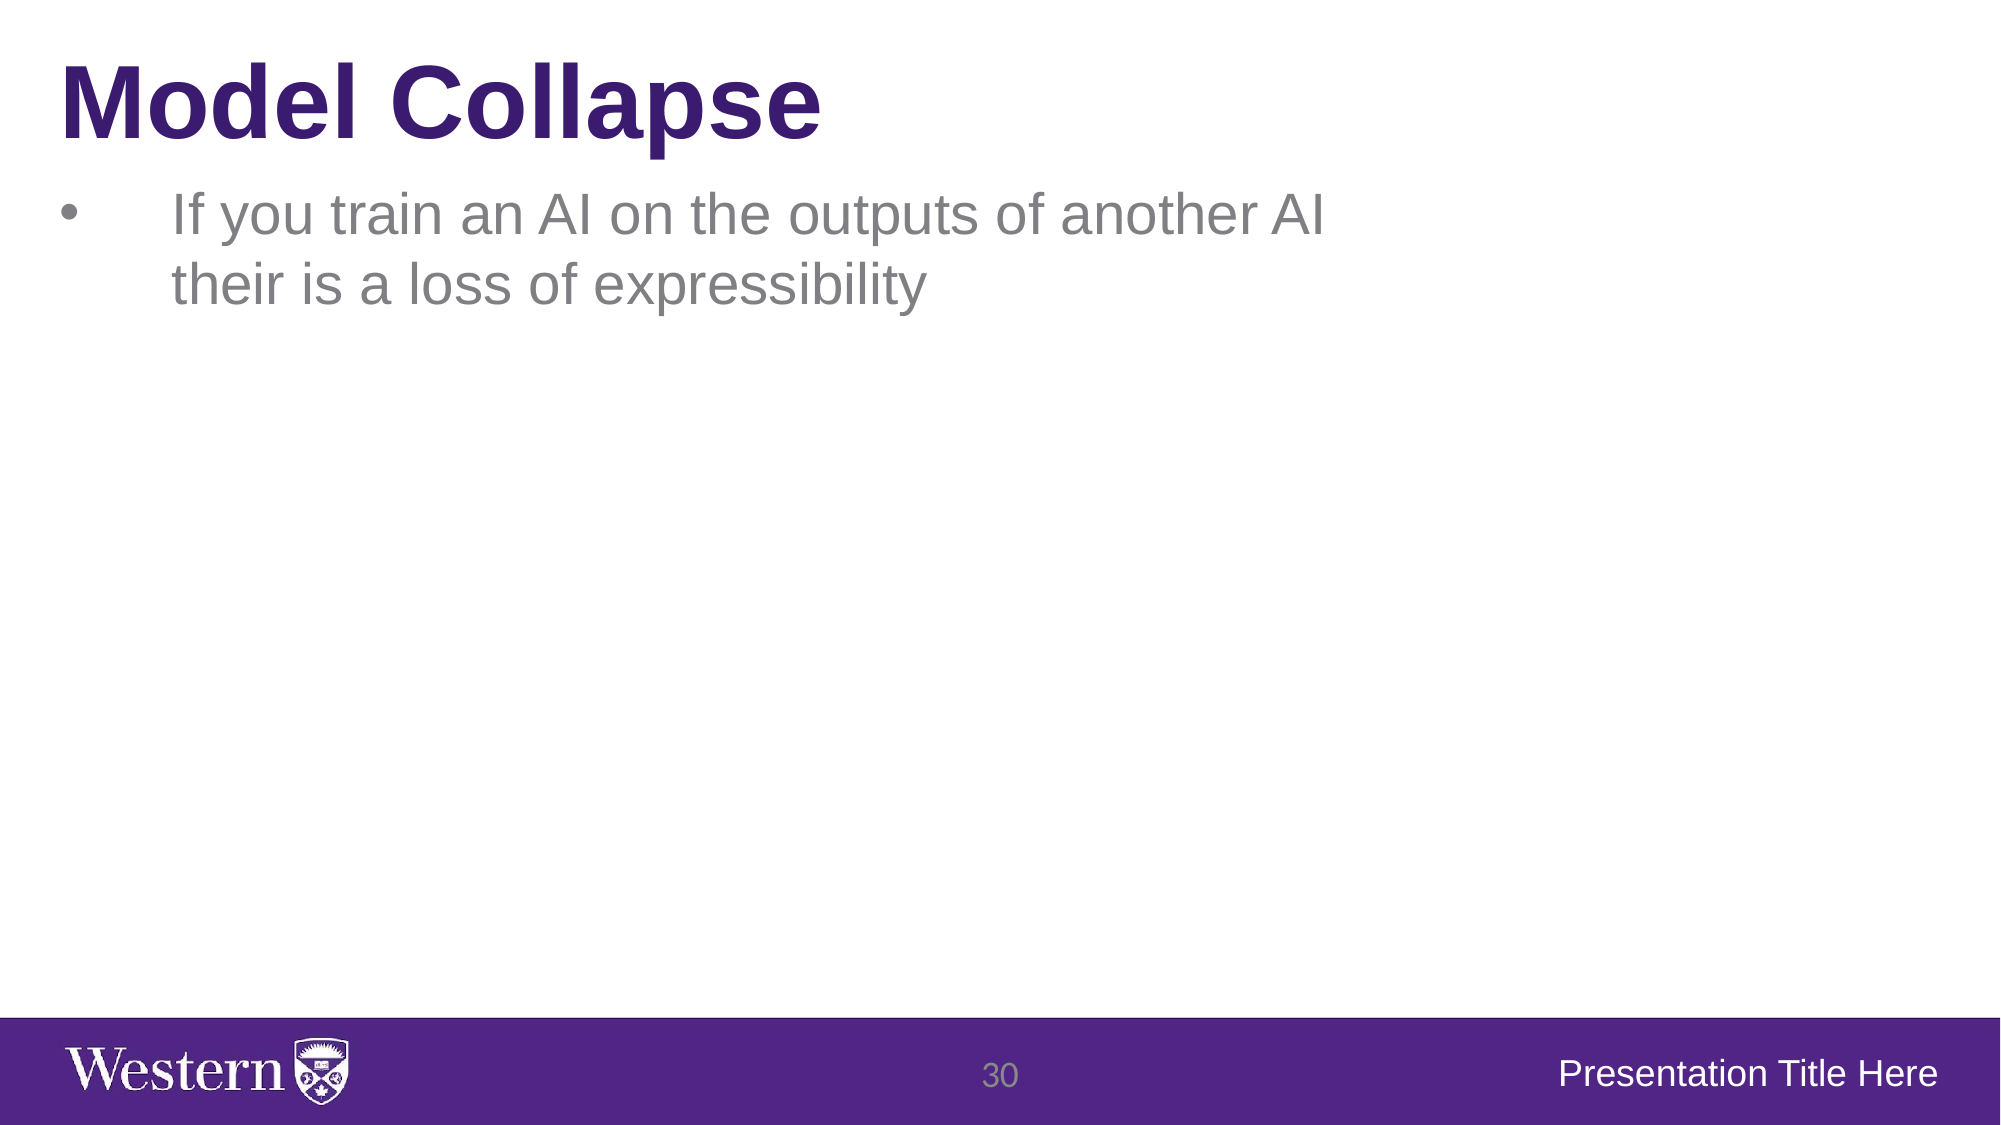

Model Collapse
If you train an AI on the outputs of another AI their is a loss of expressibility

Presentation Title Here
30